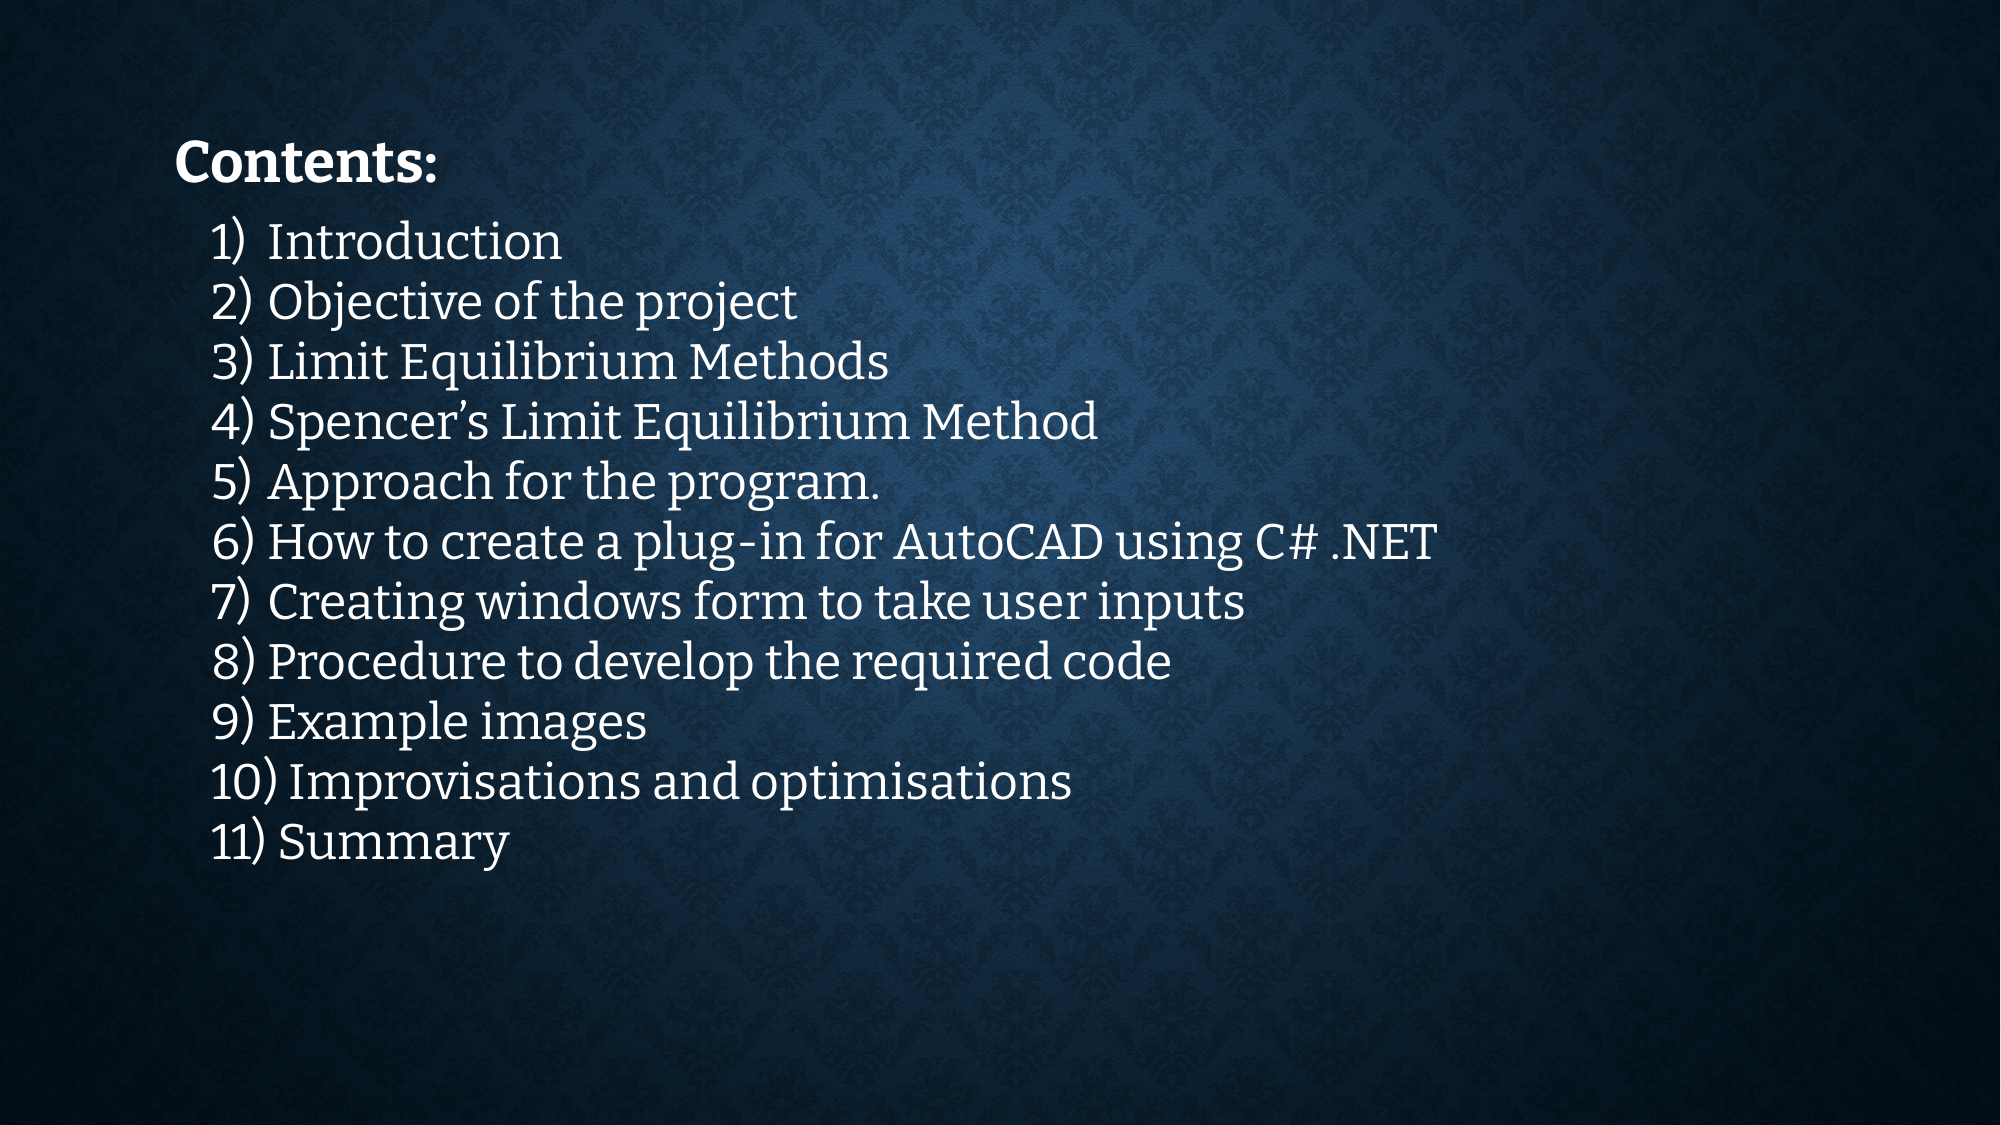

Contents:
Introduction
Objective of the project
Limit Equilibrium Methods
Spencer’s Limit Equilibrium Method
Approach for the program.
How to create a plug-in for AutoCAD using C# .NET
Creating windows form to take user inputs
Procedure to develop the required code
Example images
 Improvisations and optimisations
 Summary